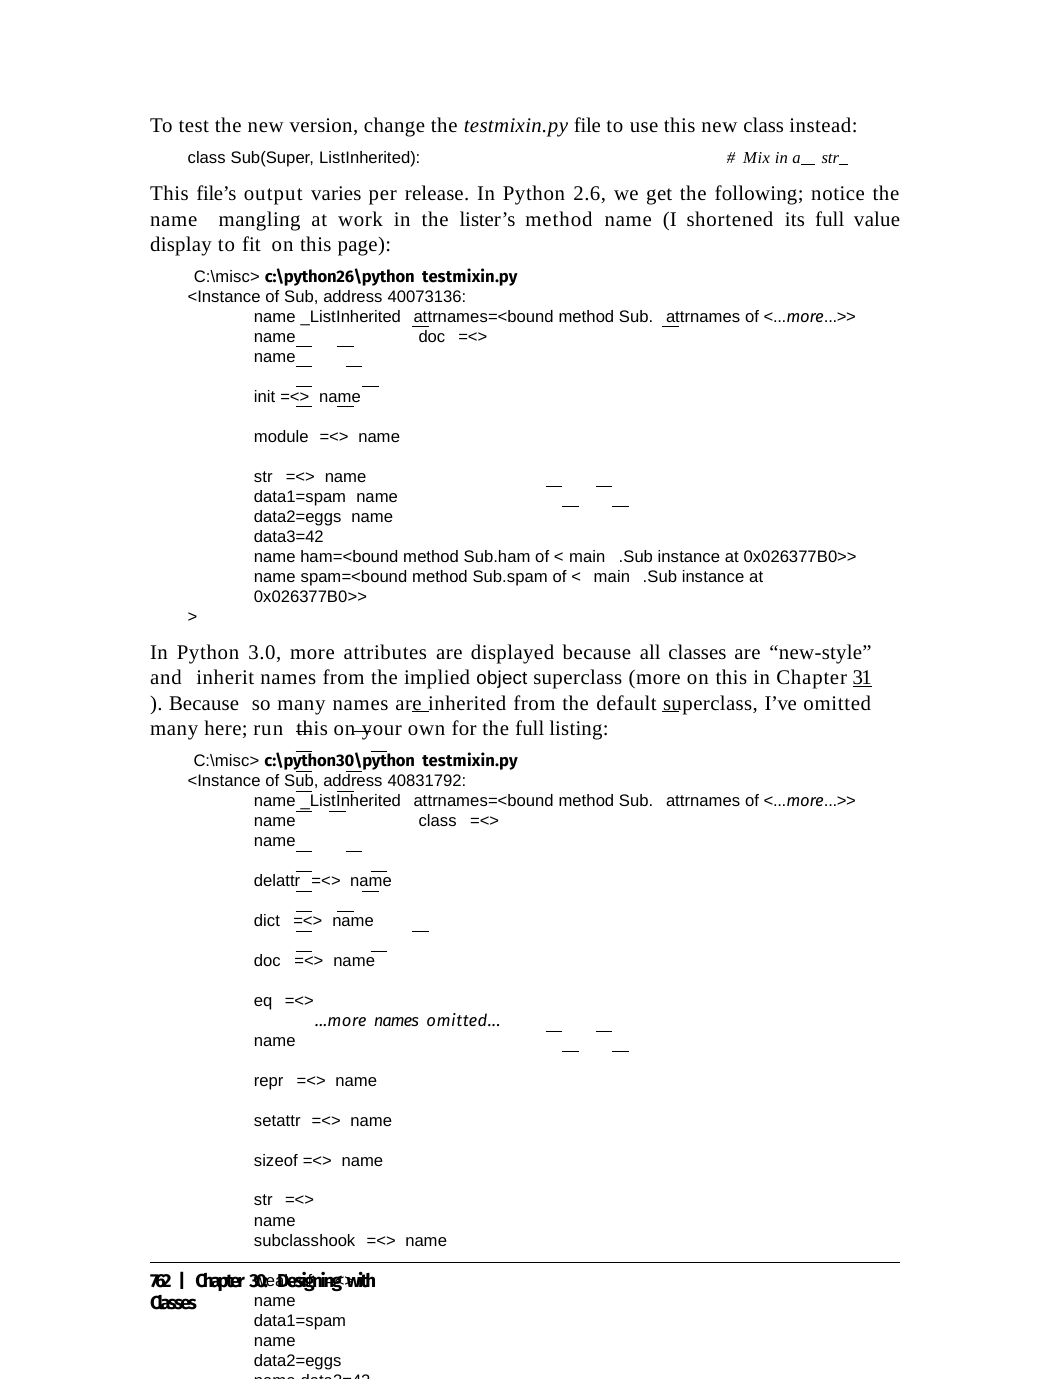

To test the new version, change the testmixin.py file to use this new class instead:
class Sub(Super, ListInherited):	# Mix in a  str
This file’s output varies per release. In Python 2.6, we get the following; notice the name  mangling at work in the lister’s method name (I shortened its full value display to fit  on this page):
C:\misc> c:\python26\python testmixin.py
<Instance of Sub, address 40073136:
name _ListInherited attrnames=<bound method Sub. attrnames of <...more...>>  name	doc =<>
name	init =<>  name	module =<>  name	str =<>  name data1=spam  name data2=eggs  name data3=42
name ham=<bound method Sub.ham of < main .Sub instance at 0x026377B0>>  name spam=<bound method Sub.spam of < main .Sub instance at 0x026377B0>>
>
In Python 3.0, more attributes are displayed because all classes are “new-style” and  inherit names from the implied object superclass (more on this in Chapter 31). Because  so many names are inherited from the default superclass, I’ve omitted many here; run  this on your own for the full listing:
C:\misc> c:\python30\python testmixin.py
<Instance of Sub, address 40831792:
name _ListInherited attrnames=<bound method Sub. attrnames of <...more...>>  name	class =<>
name	delattr =<>  name	dict =<>  name	doc =<>  name	eq =<>
...more names omitted...
name	repr =<>  name	setattr =<>  name	sizeof =<>  name	str =<>
name	subclasshook =<>  name	weakref =<>
name data1=spam  name data2=eggs  name data3=42
name ham=<bound method Sub.ham of < main .Sub object at 0x026F0B30>>
name spam=<bound method Sub.spam of < main .Sub object at 0x026F0B30>>
>
One caution here—now that we’re displaying inherited methods too, we have to use
  str instead of repr to overload printing. With repr , this code will loop—  displaying the value of a method triggers the   repr  of the method’s class, in order  to display the class. That is, if the lister’s repr  tries to display a method, displaying  the method’s class will trigger the lister’s     repr  again. Subtle, but true! Change

762  |  Chapter 30:  Designing with Classes